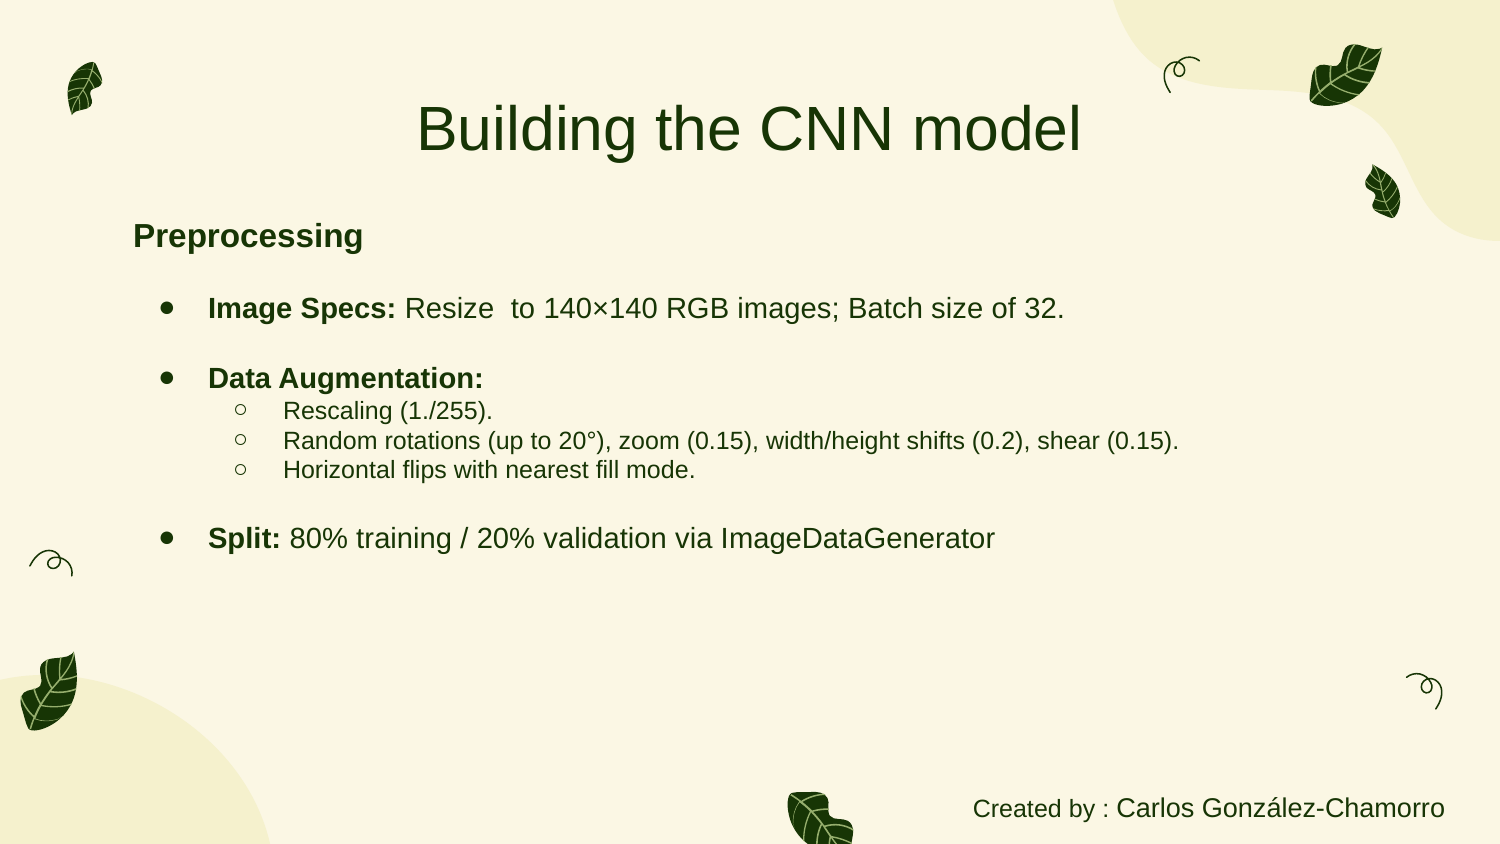

# Building the CNN model
Preprocessing

Image Specs: Resize  to 140×140 RGB images; Batch size of 32.

Data Augmentation:
Rescaling (1./255).
Random rotations (up to 20°), zoom (0.15), width/height shifts (0.2), shear (0.15).
Horizontal flips with nearest fill mode.

Split: 80% training / 20% validation via ImageDataGenerator

Created by : Carlos González-Chamorro